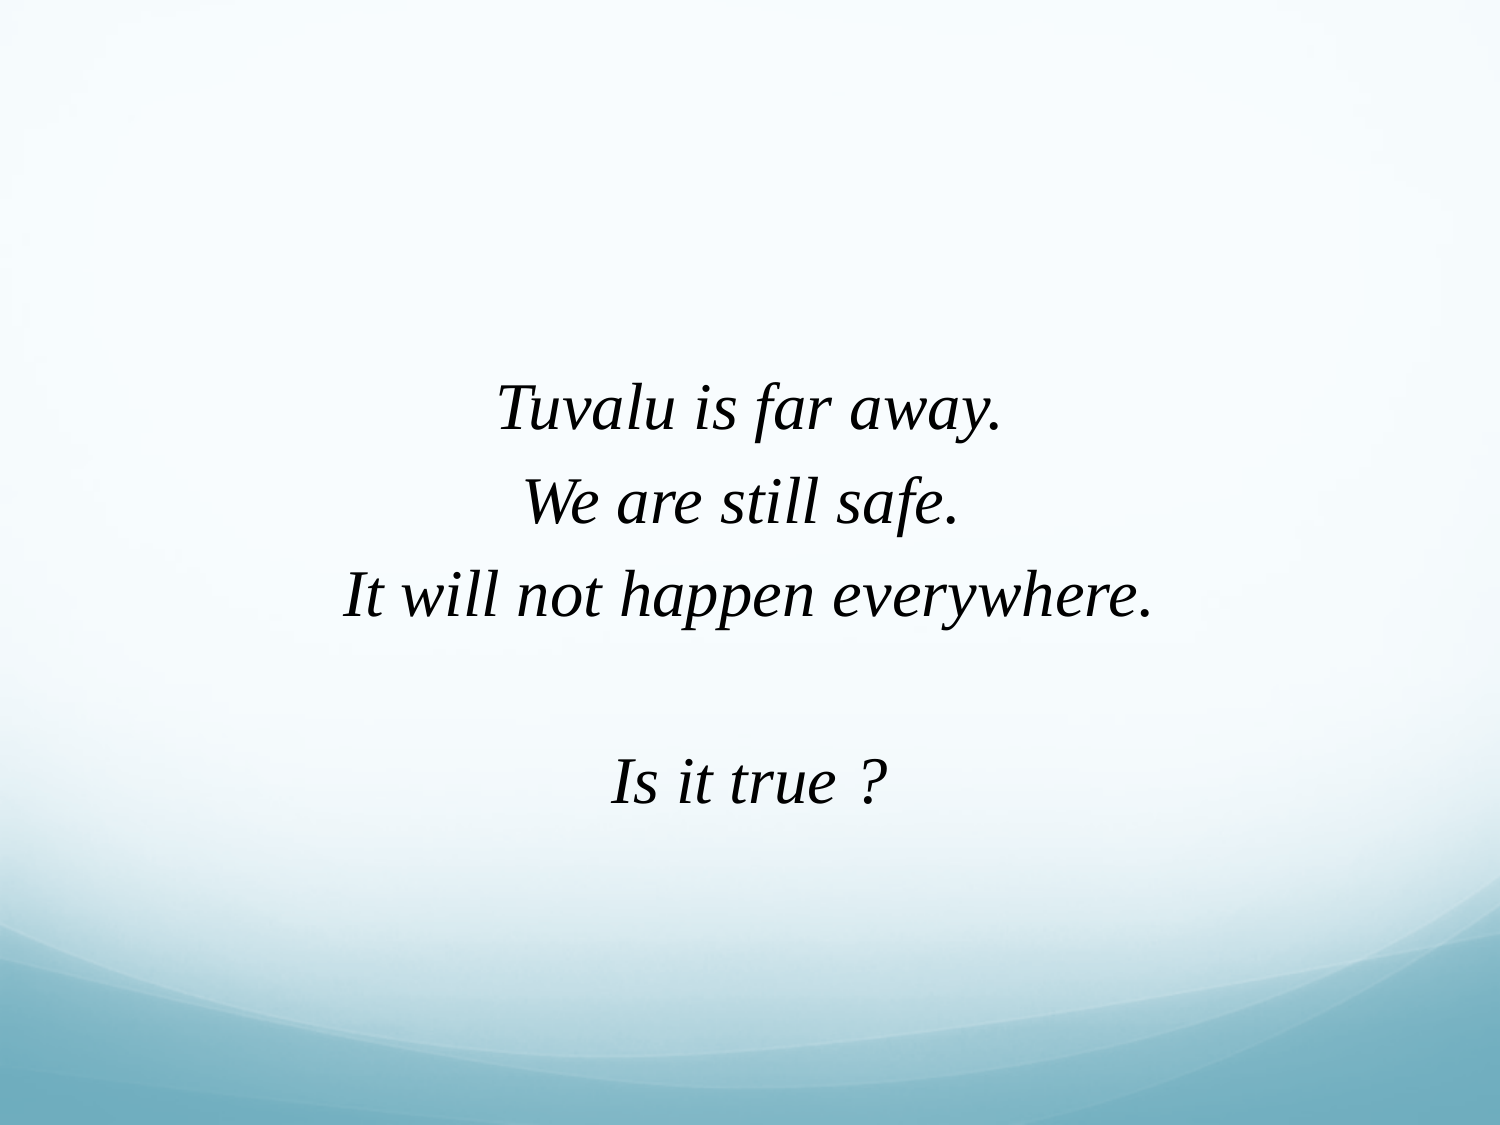

Tuvalu is far away.
We are still safe.
It will not happen everywhere.

Is it true ?